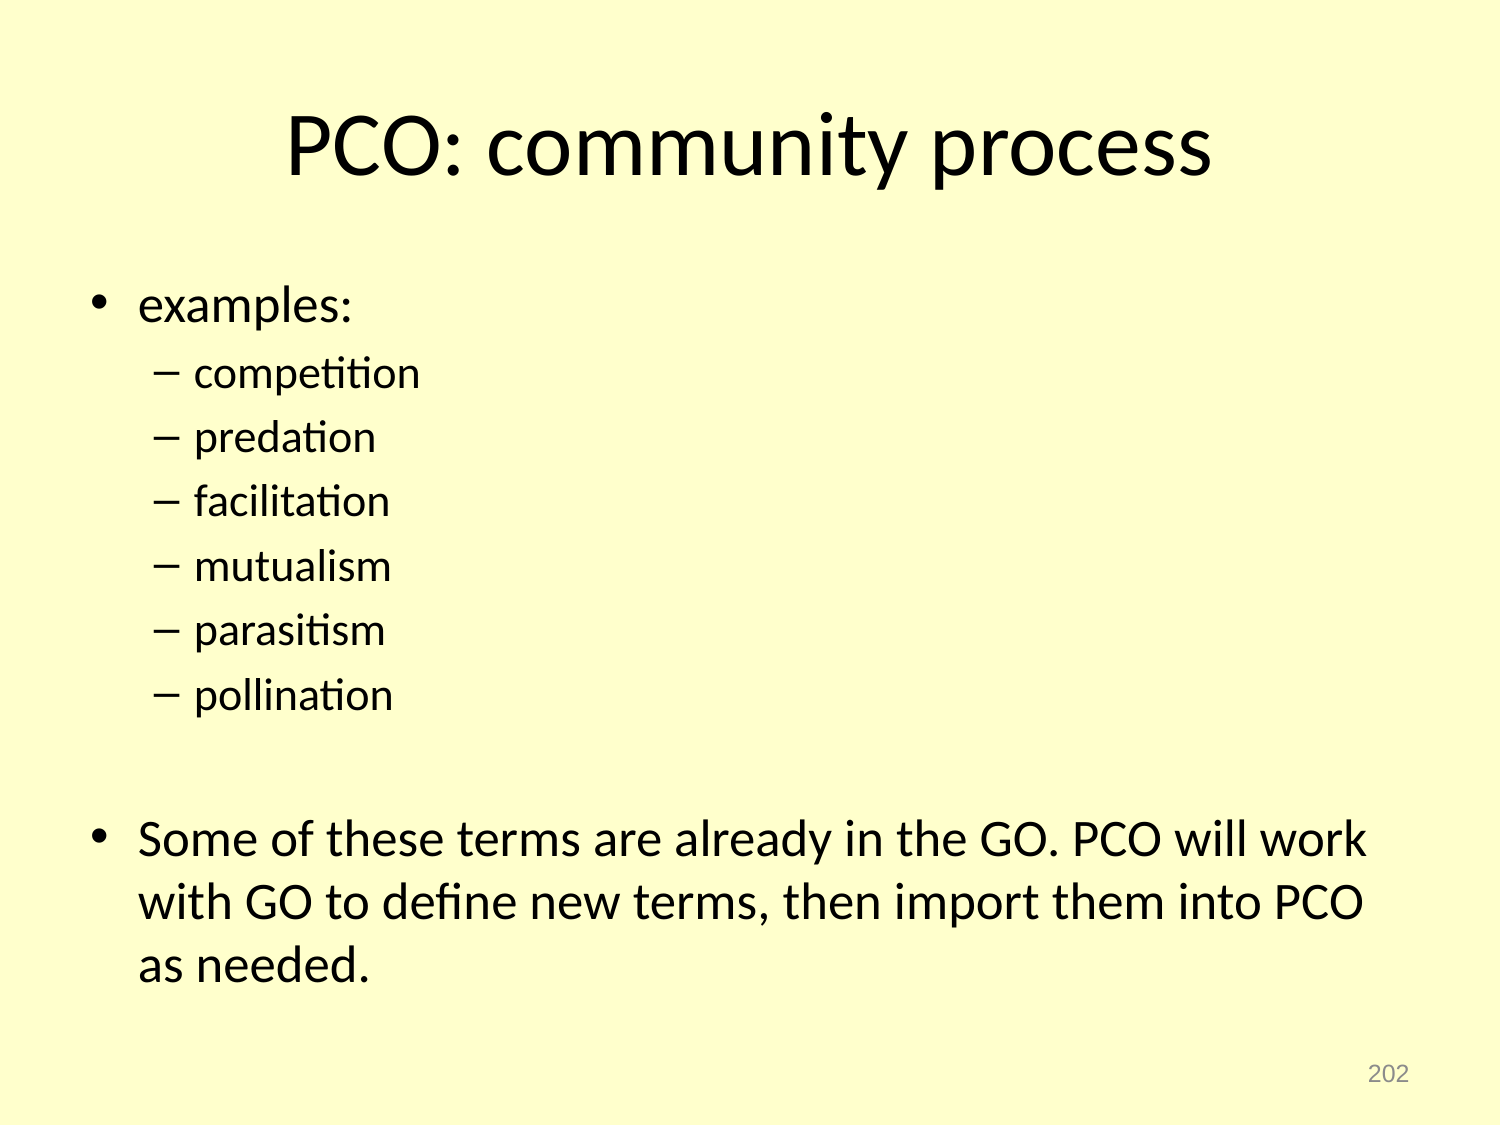

# PCO: community process
examples:
competition
predation
facilitation
mutualism
parasitism
pollination

Some of these terms are already in the GO. PCO will work with GO to define new terms, then import them into PCO as needed.
202